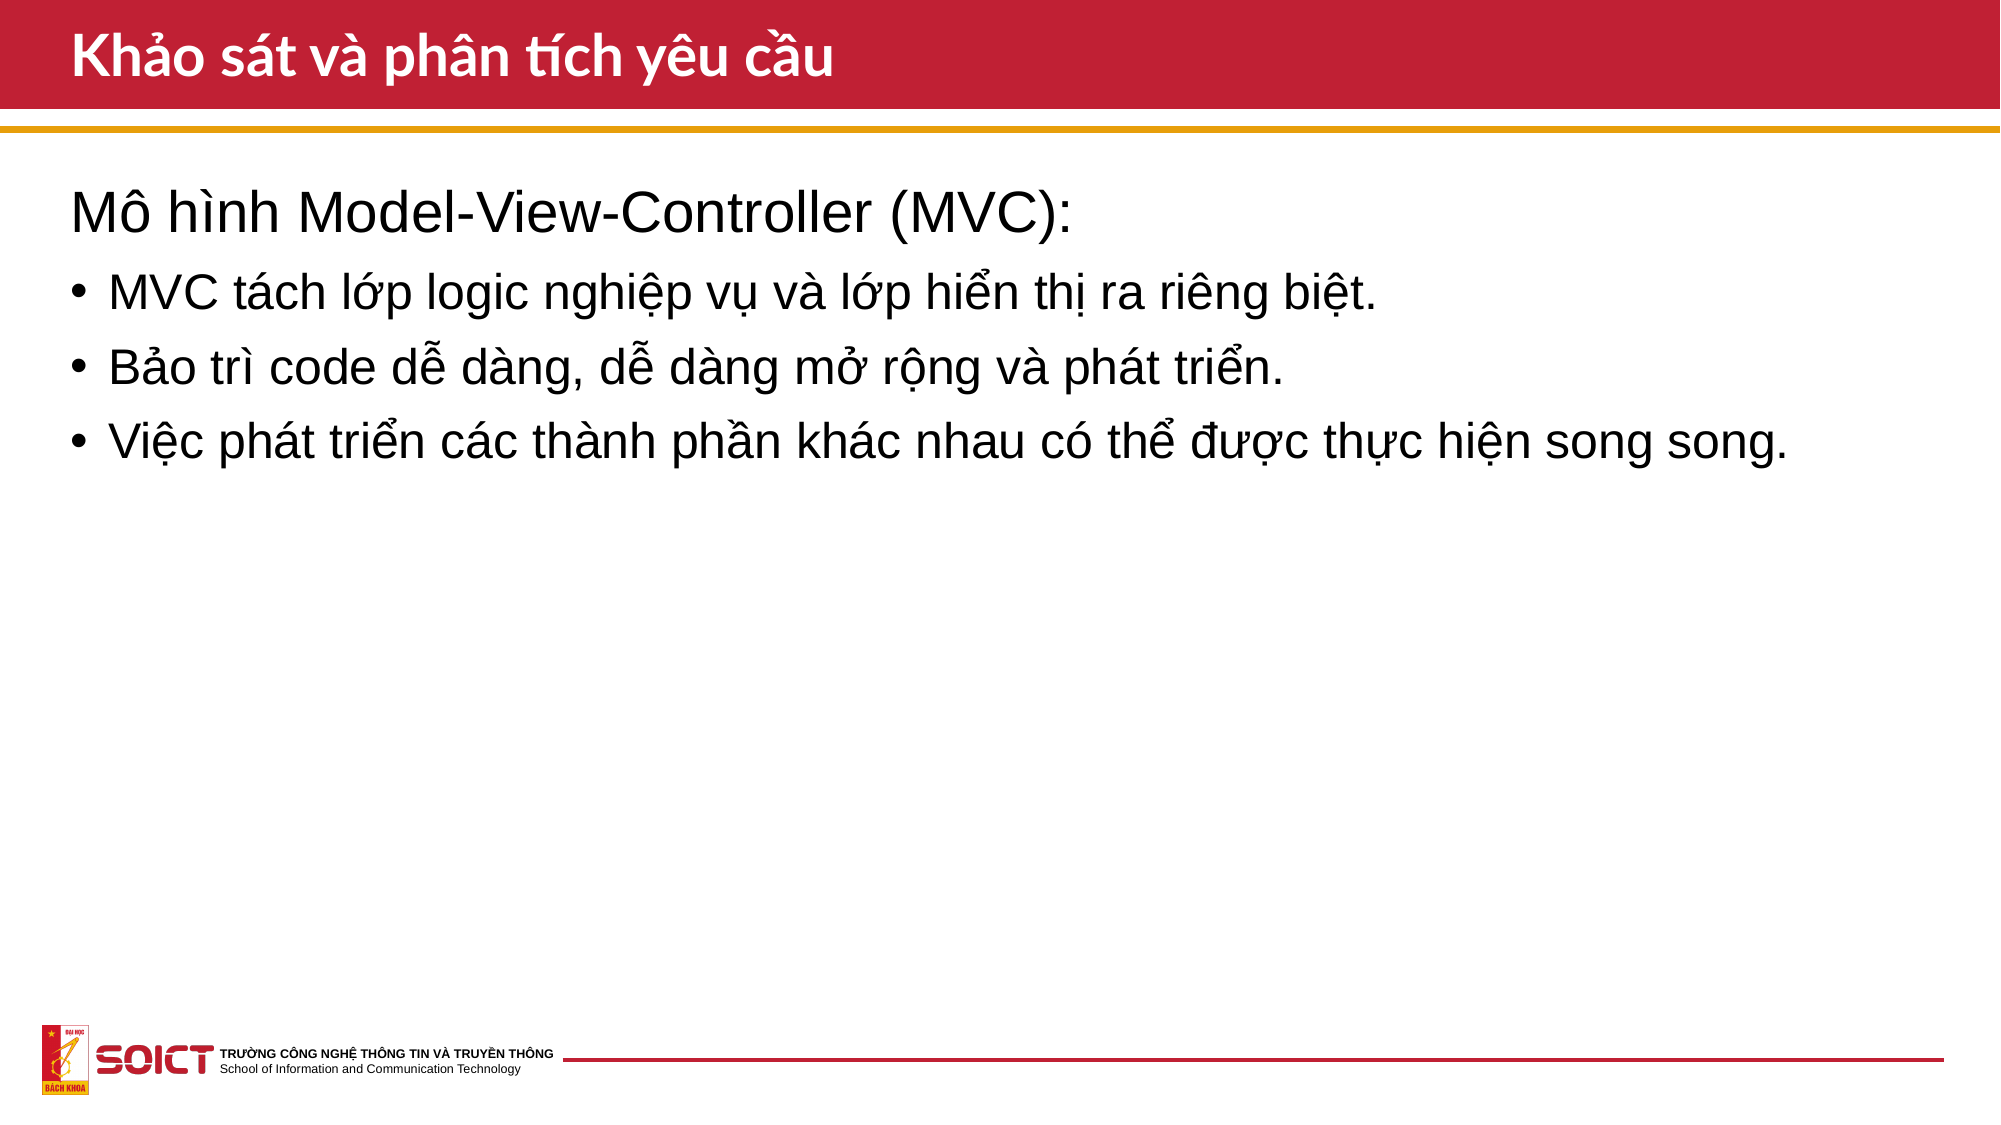

# Khảo sát và phân tích yêu cầu
Mô hình Model-View-Controller (MVC):
MVC tách lớp logic nghiệp vụ và lớp hiển thị ra riêng biệt.
Bảo trì code dễ dàng, dễ dàng mở rộng và phát triển.
Việc phát triển các thành phần khác nhau có thể được thực hiện song song.